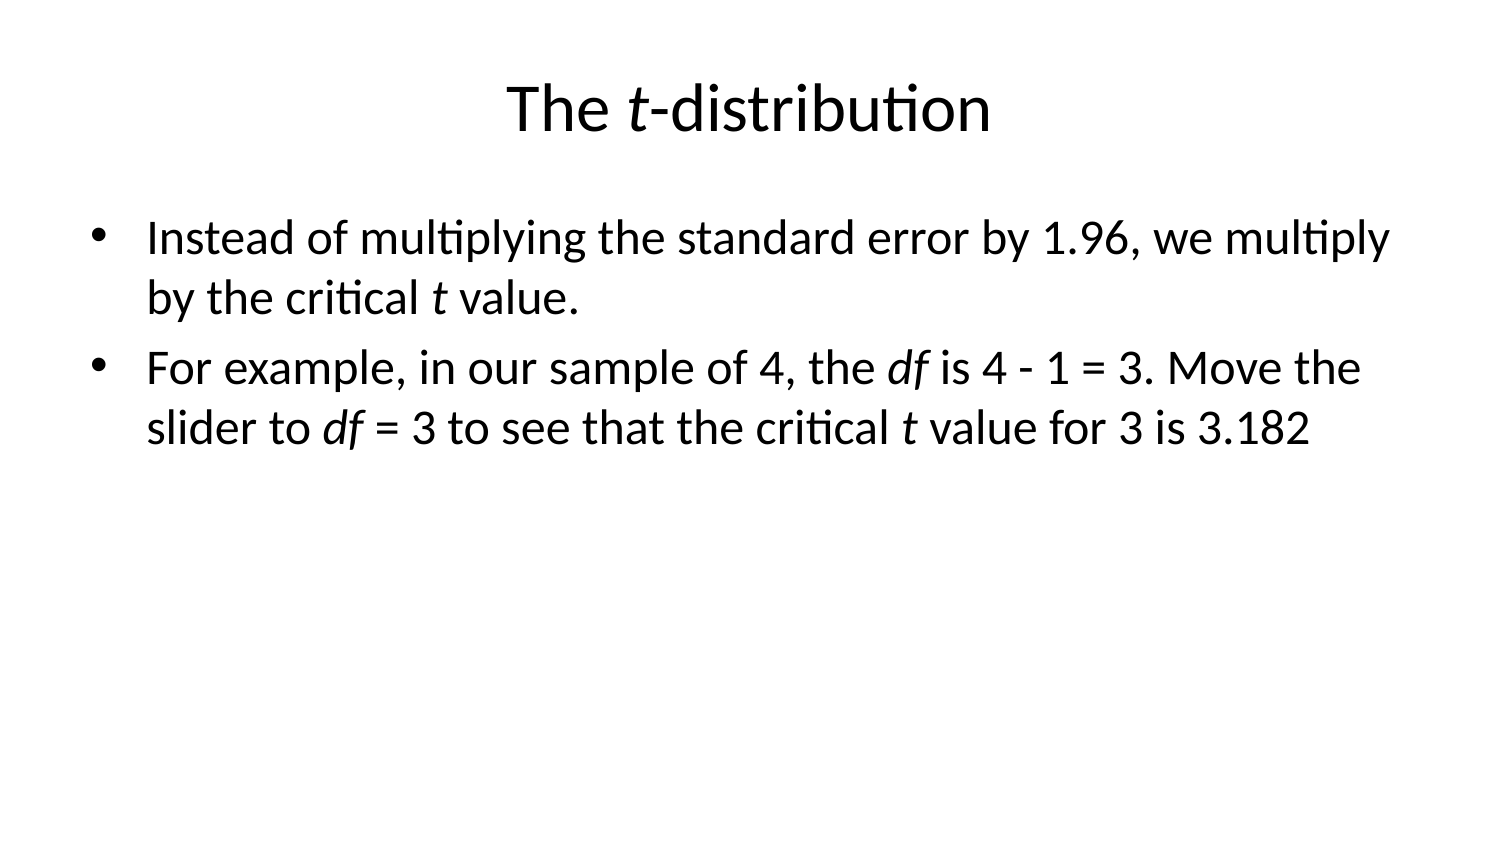

# The t-distribution
Instead of multiplying the standard error by 1.96, we multiply by the critical t value.
For example, in our sample of 4, the df is 4 - 1 = 3. Move the slider to df = 3 to see that the critical t value for 3 is 3.182